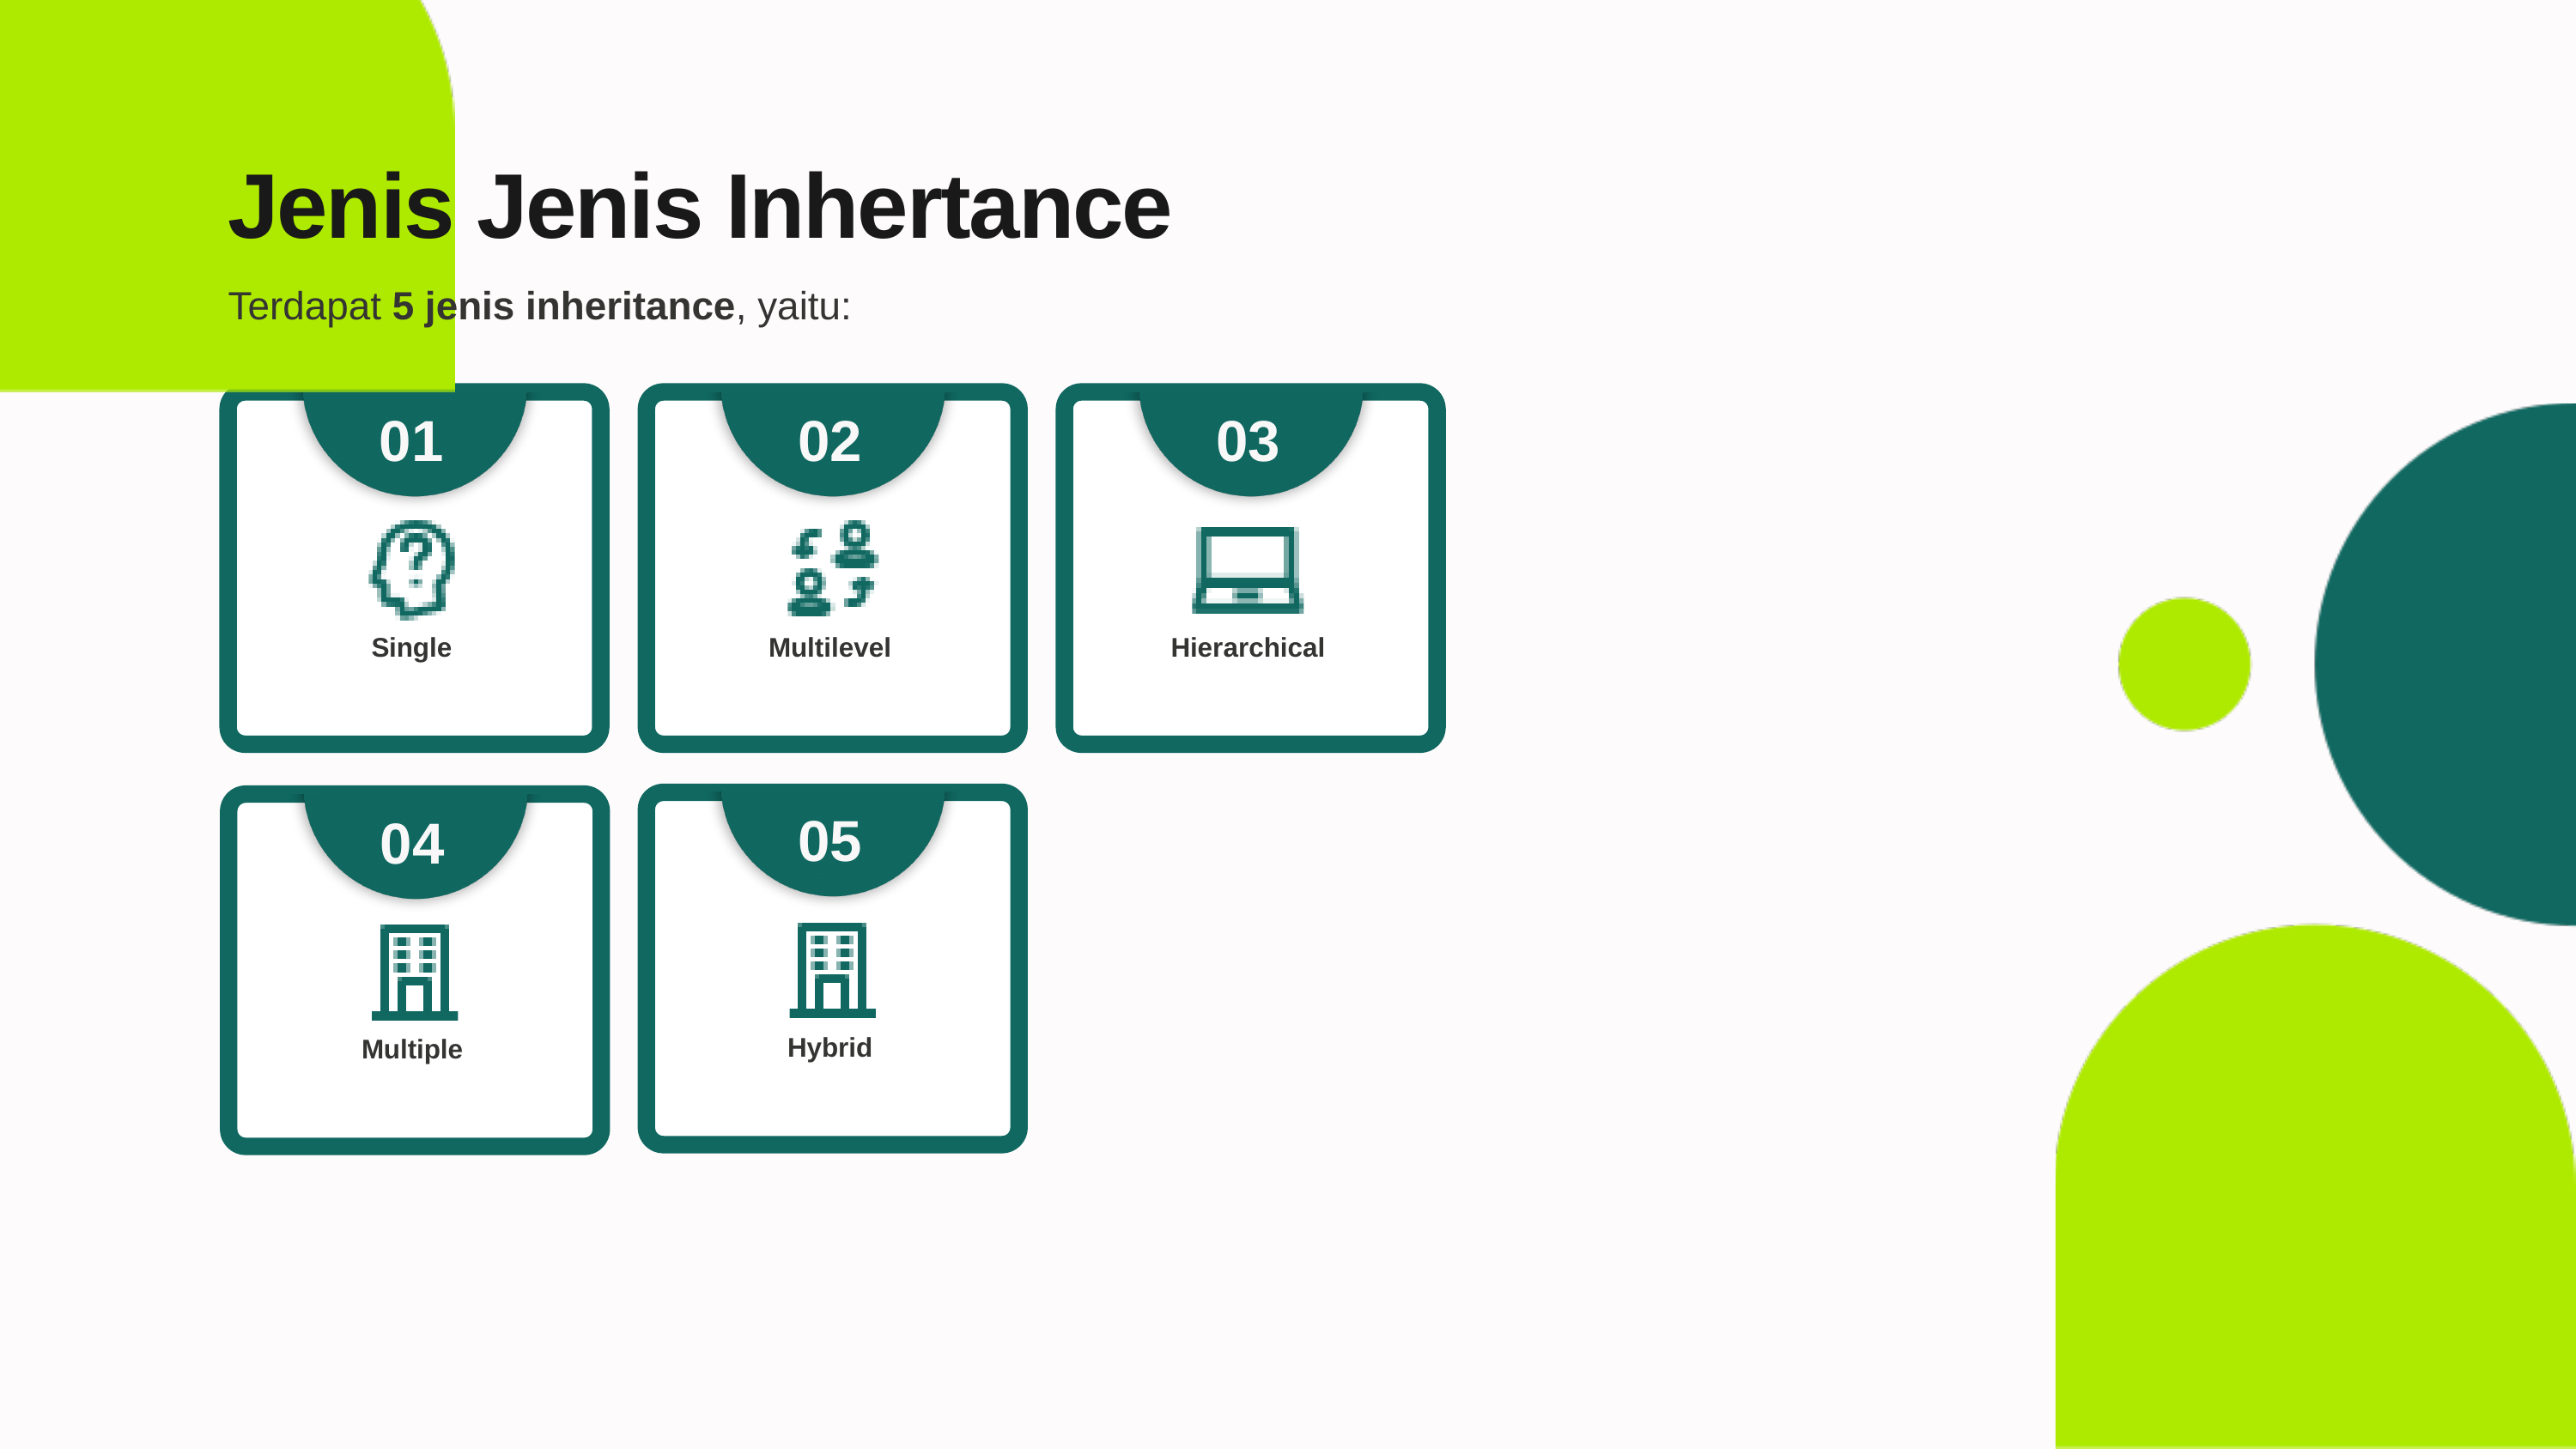

Jenis Jenis Inhertance
Terdapat 5 jenis inheritance, yaitu:

01
02
03

Single
Multilevel
Hierarchical

05
04

Hybrid
Multiple